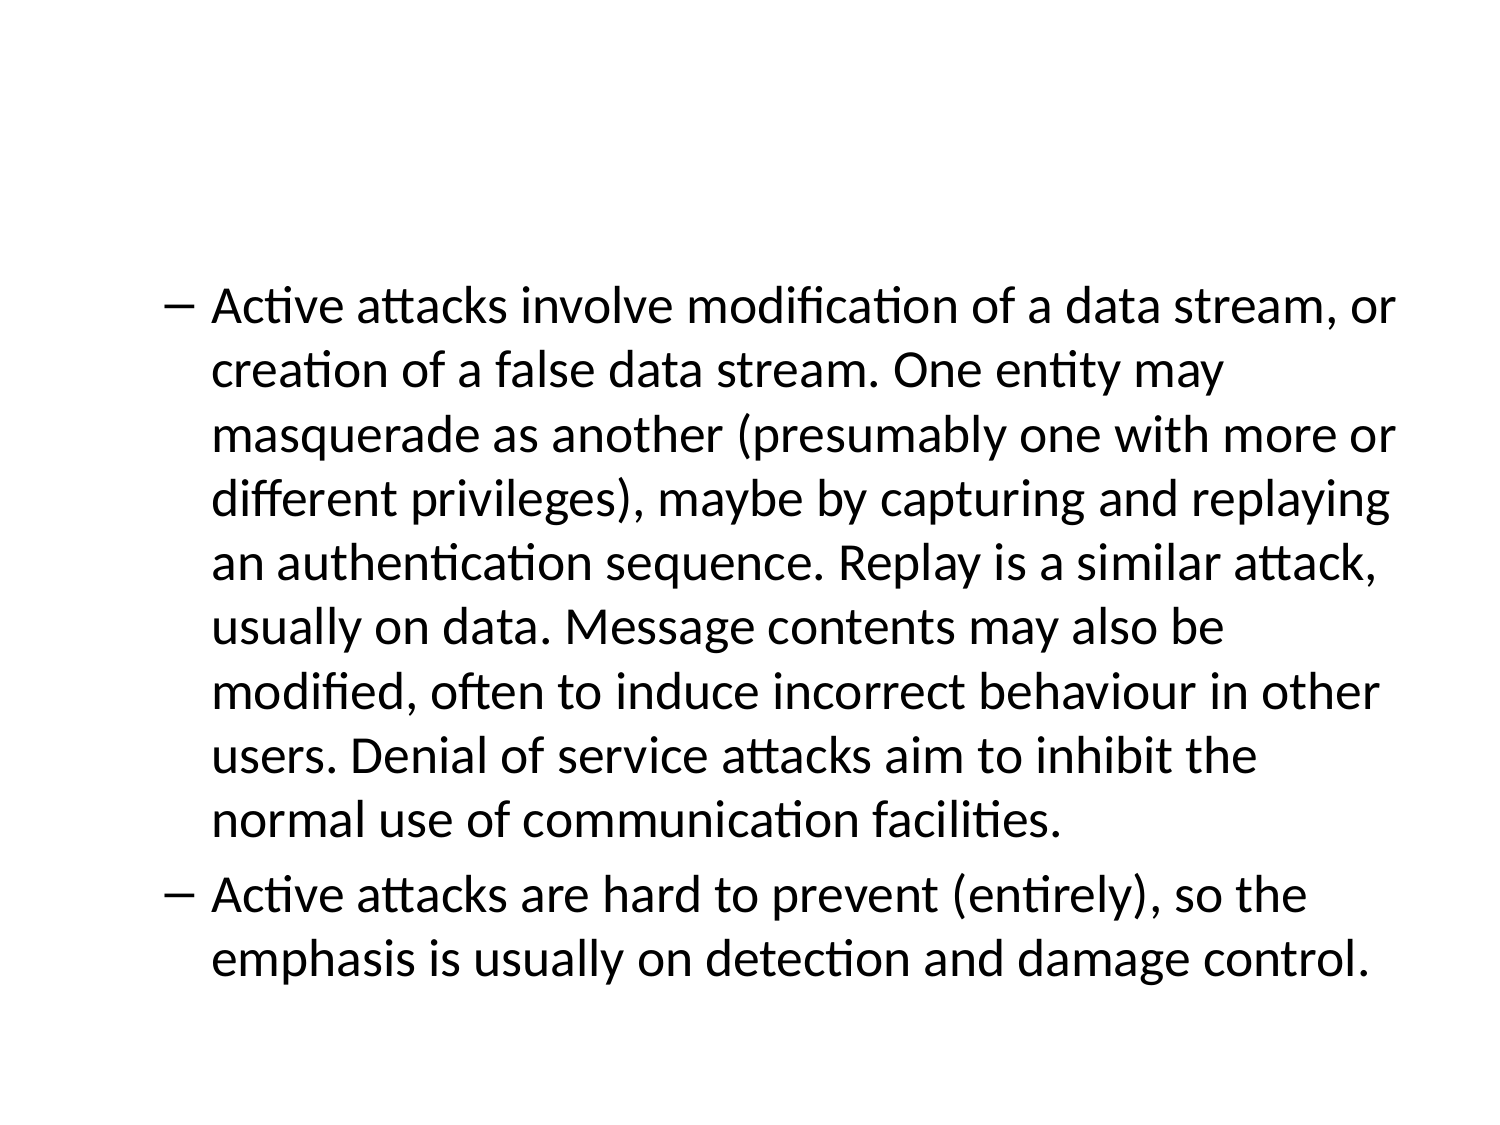

#
Active attacks involve modification of a data stream, or creation of a false data stream. One entity may masquerade as another (presumably one with more or different privileges), maybe by capturing and replaying an authentication sequence. Replay is a similar attack, usually on data. Message contents may also be modified, often to induce incorrect behaviour in other users. Denial of service attacks aim to inhibit the normal use of communication facilities.
Active attacks are hard to prevent (entirely), so the emphasis is usually on detection and damage control.